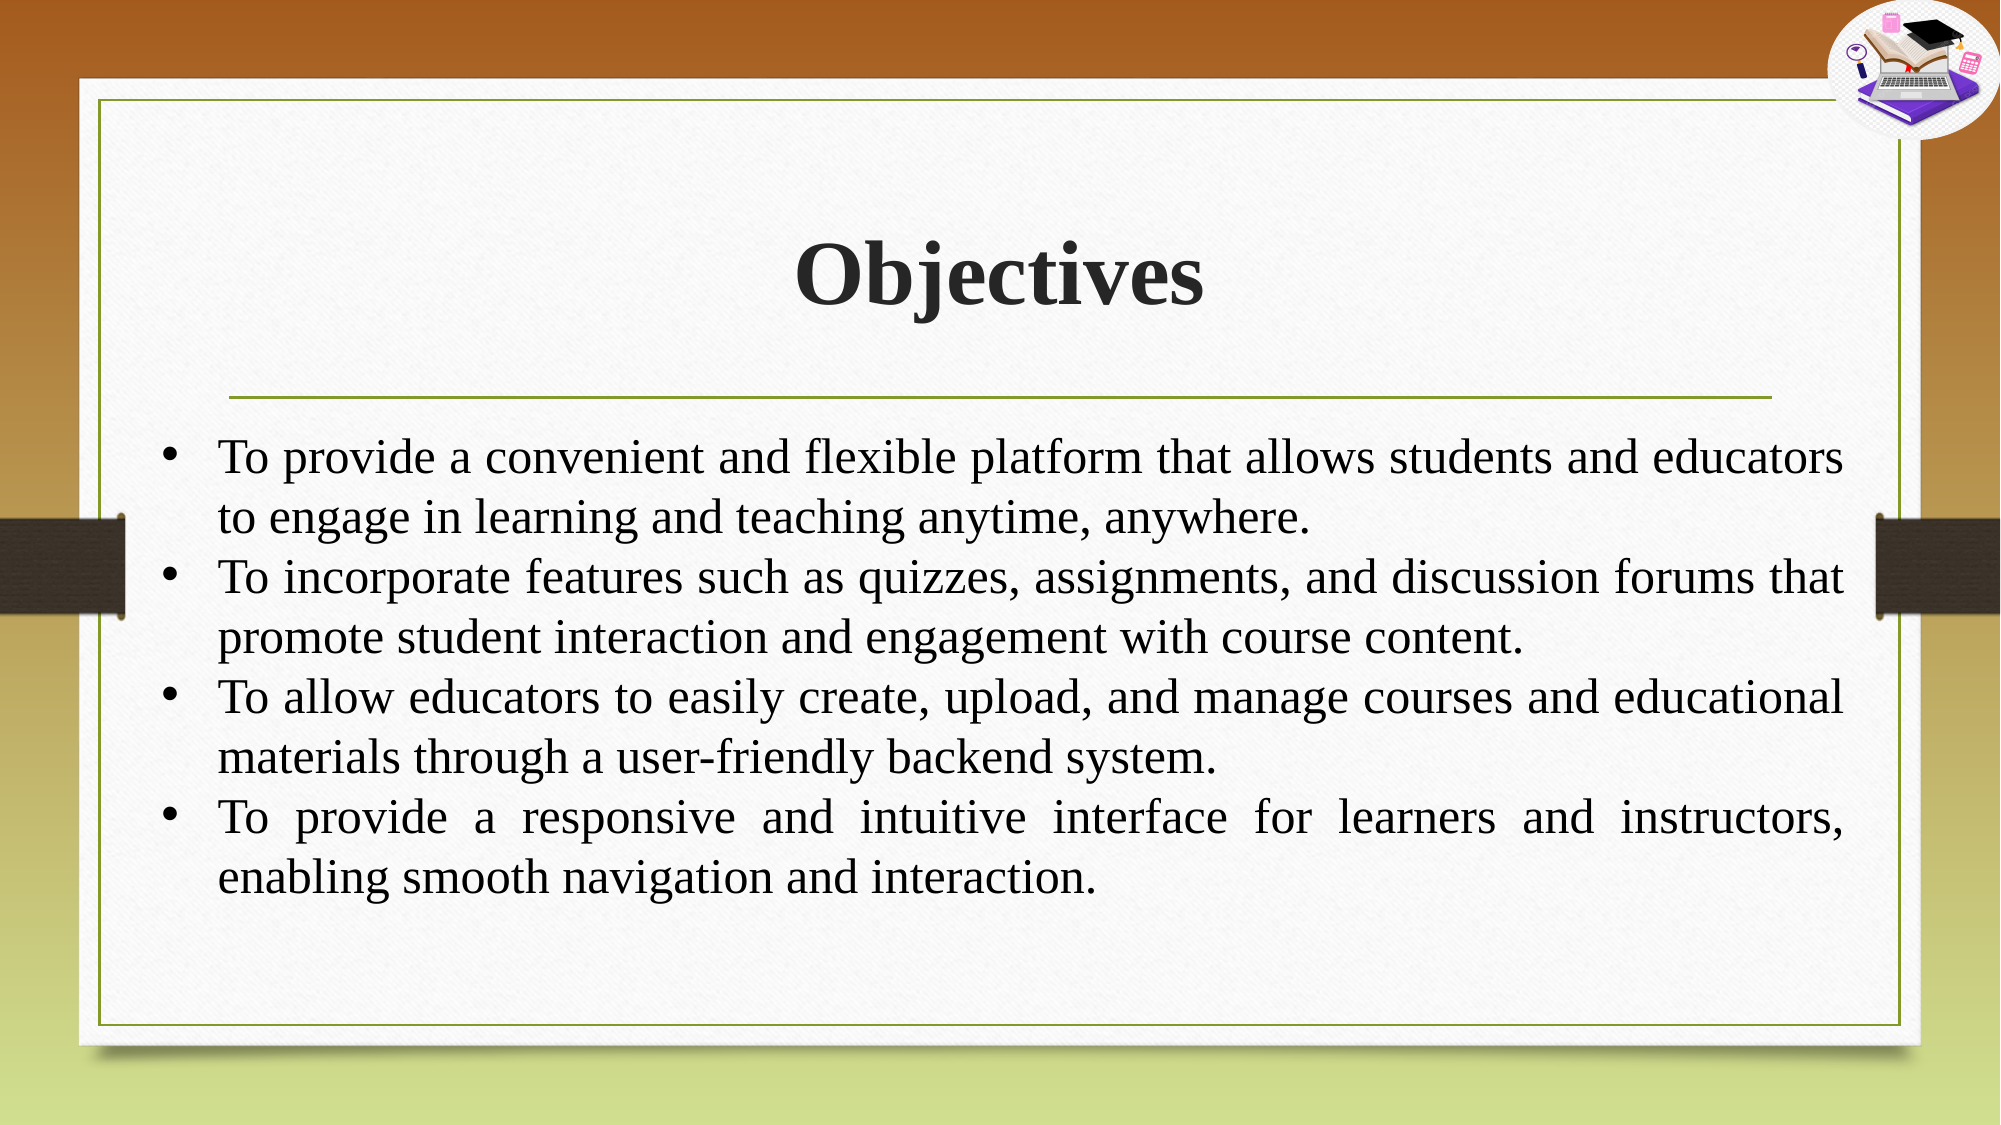

# Objectives
To provide a convenient and flexible platform that allows students and educators to engage in learning and teaching anytime, anywhere.
To incorporate features such as quizzes, assignments, and discussion forums that promote student interaction and engagement with course content.
To allow educators to easily create, upload, and manage courses and educational materials through a user-friendly backend system.
To provide a responsive and intuitive interface for learners and instructors, enabling smooth navigation and interaction.